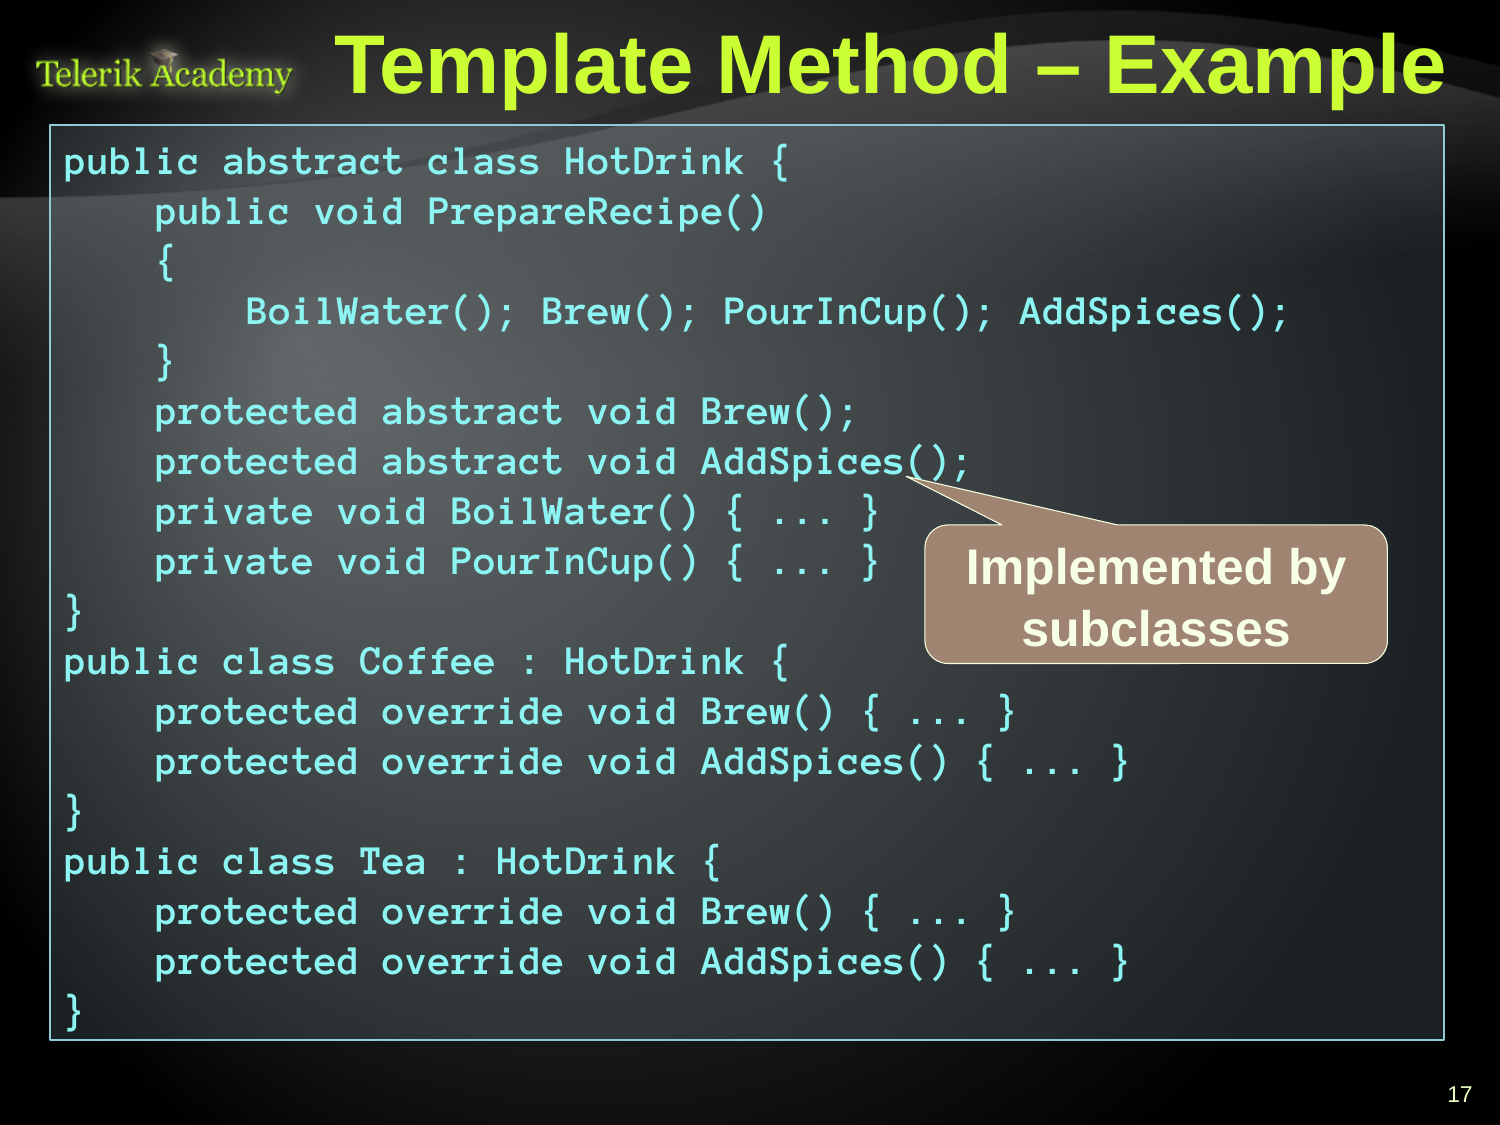

# Template Method – Example
public abstract class HotDrink {
    public void PrepareRecipe()
    {
        BoilWater(); Brew(); PourInCup(); AddSpices();
    }
    protected abstract void Brew();
    protected abstract void AddSpices();
    private void BoilWater() { ... }
    private void PourInCup() { ... }
}
public class Coffee : HotDrink {
    protected override void Brew() { ... }
    protected override void AddSpices() { ... }
}
public class Tea : HotDrink {
    protected override void Brew() { ... }
    protected override void AddSpices() { ... }
}
Implemented by subclasses
17